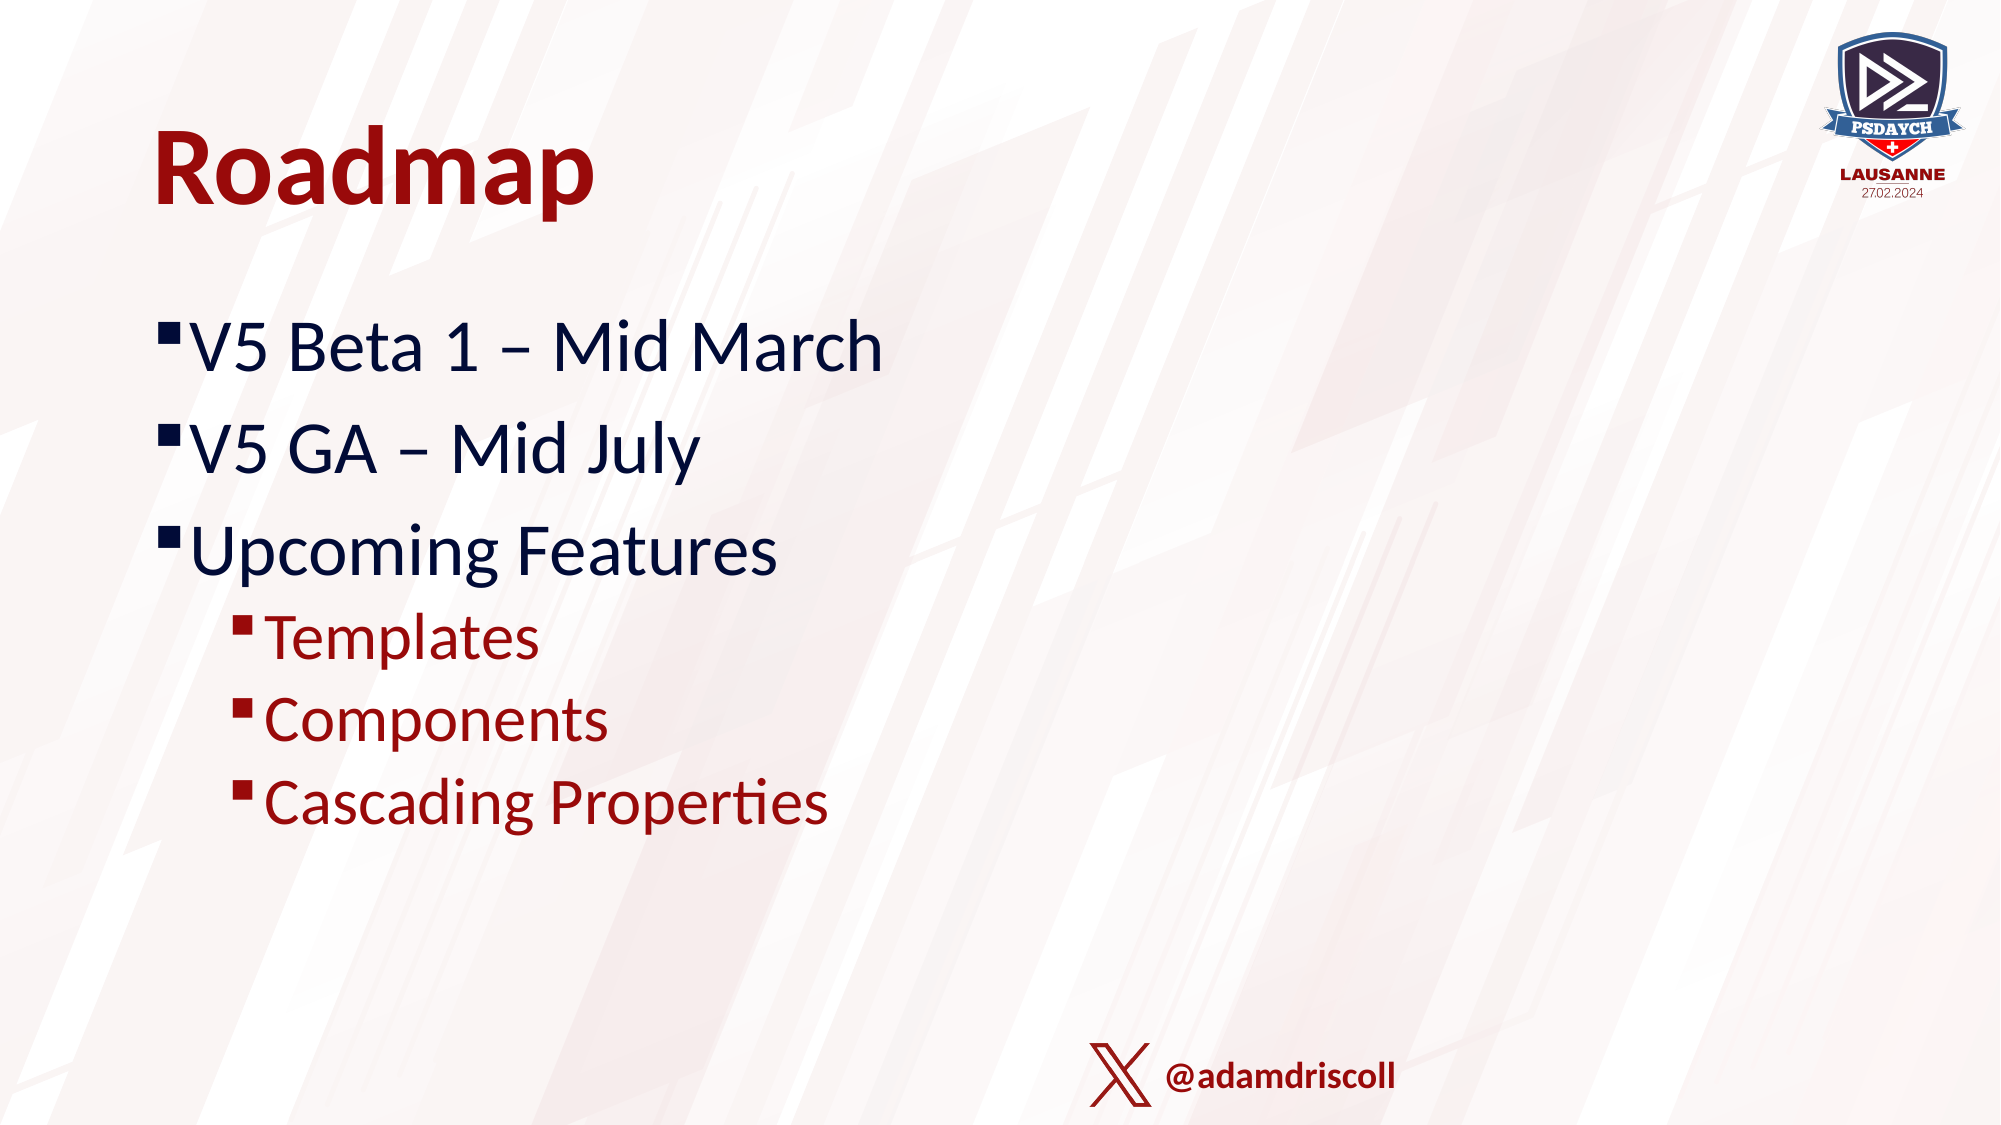

# Roadmap
V5 Beta 1 – Mid March
V5 GA – Mid July
Upcoming Features
Templates
Components
Cascading Properties